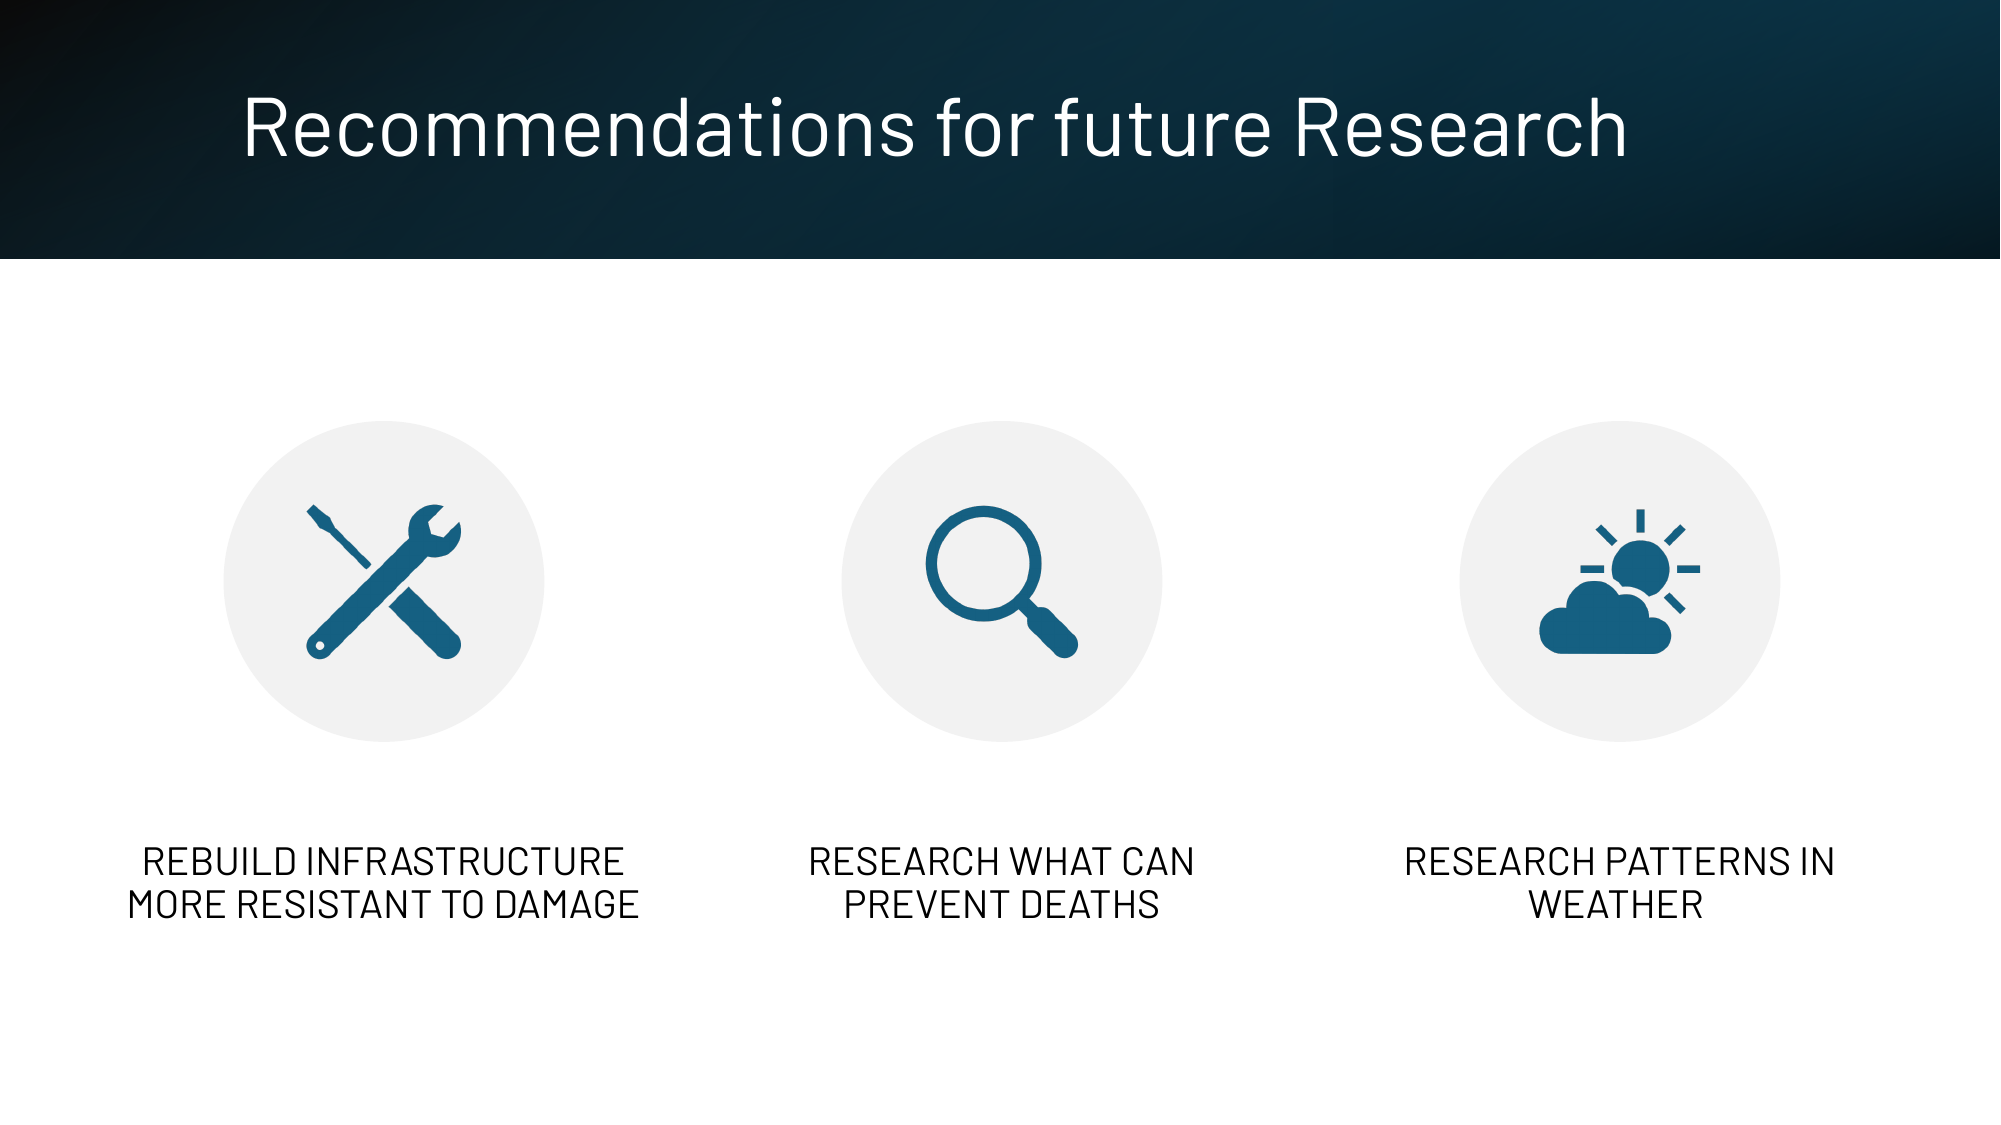

# Recommendations for future Research
Rebuild Infrastructure more resistant to damage
Research what can prevent deaths
Research patterns in weather